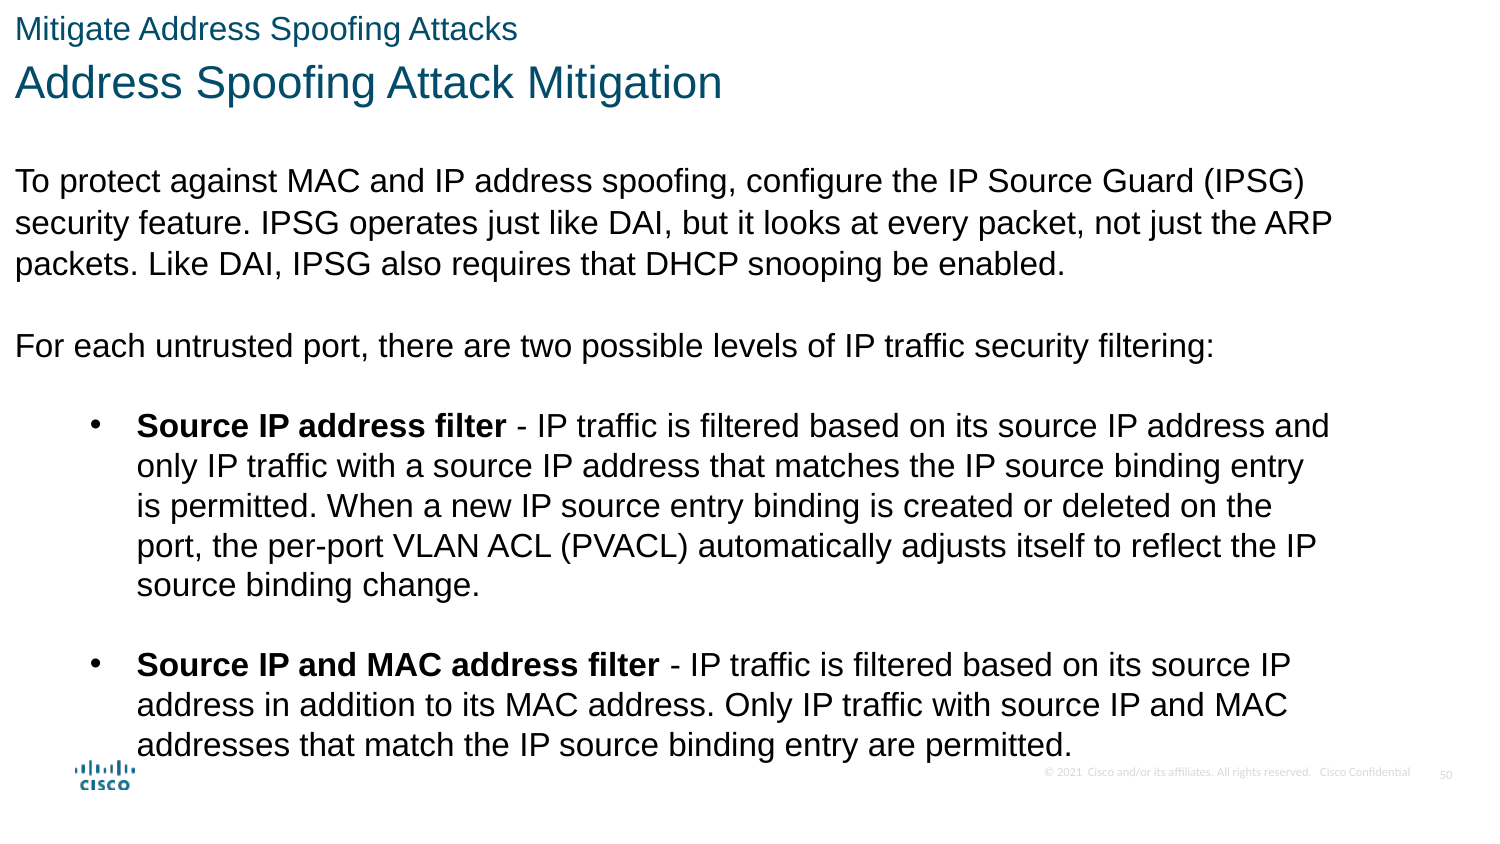

Mitigate Address Spoofing Attacks
Address Spoofing Attack Mitigation
To protect against MAC and IP address spoofing, configure the IP Source Guard (IPSG) security feature. IPSG operates just like DAI, but it looks at every packet, not just the ARP packets. Like DAI, IPSG also requires that DHCP snooping be enabled.

For each untrusted port, there are two possible levels of IP traffic security filtering:

Source IP address filter - IP traffic is filtered based on its source IP address and only IP traffic with a source IP address that matches the IP source binding entry is permitted. When a new IP source entry binding is created or deleted on the port, the per-port VLAN ACL (PVACL) automatically adjusts itself to reflect the IP source binding change.

Source IP and MAC address filter - IP traffic is filtered based on its source IP address in addition to its MAC address. Only IP traffic with source IP and MAC addresses that match the IP source binding entry are permitted.

50